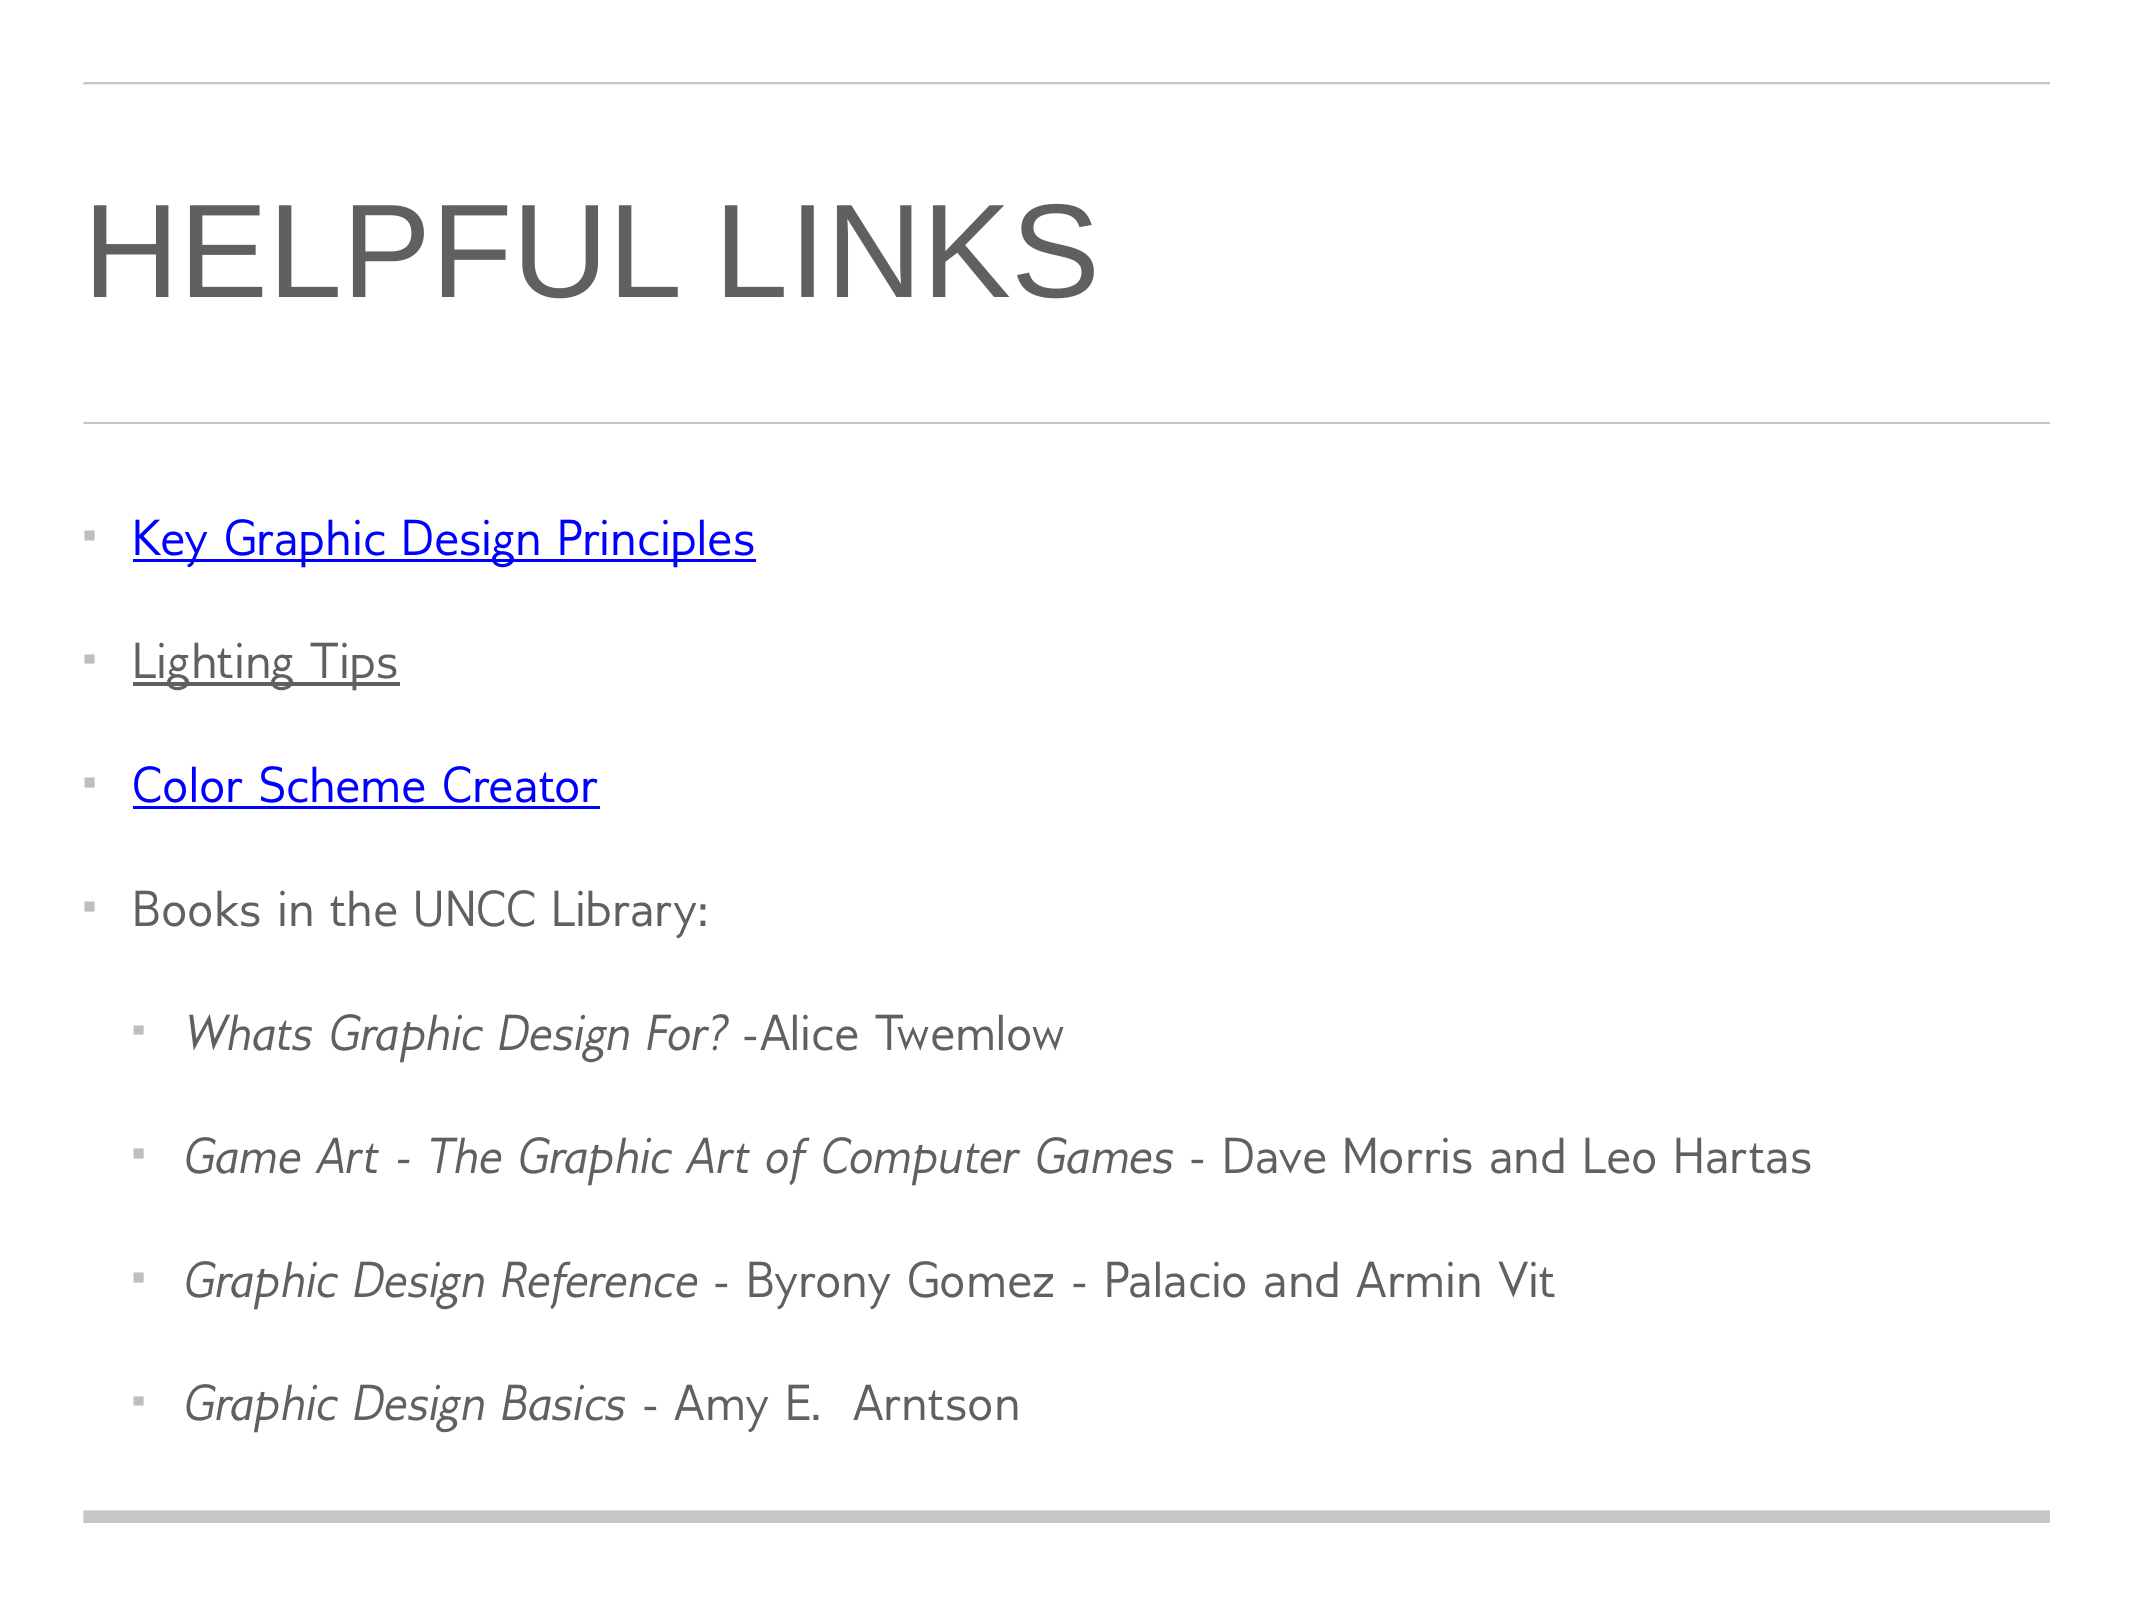

# Helpful Links
Key Graphic Design Principles
Lighting Tips
Color Scheme Creator
Books in the UNCC Library:
Whats Graphic Design For? -Alice Twemlow
Game Art - The Graphic Art of Computer Games - Dave Morris and Leo Hartas
Graphic Design Reference - Byrony Gomez - Palacio and Armin Vit
Graphic Design Basics - Amy E.  Arntson